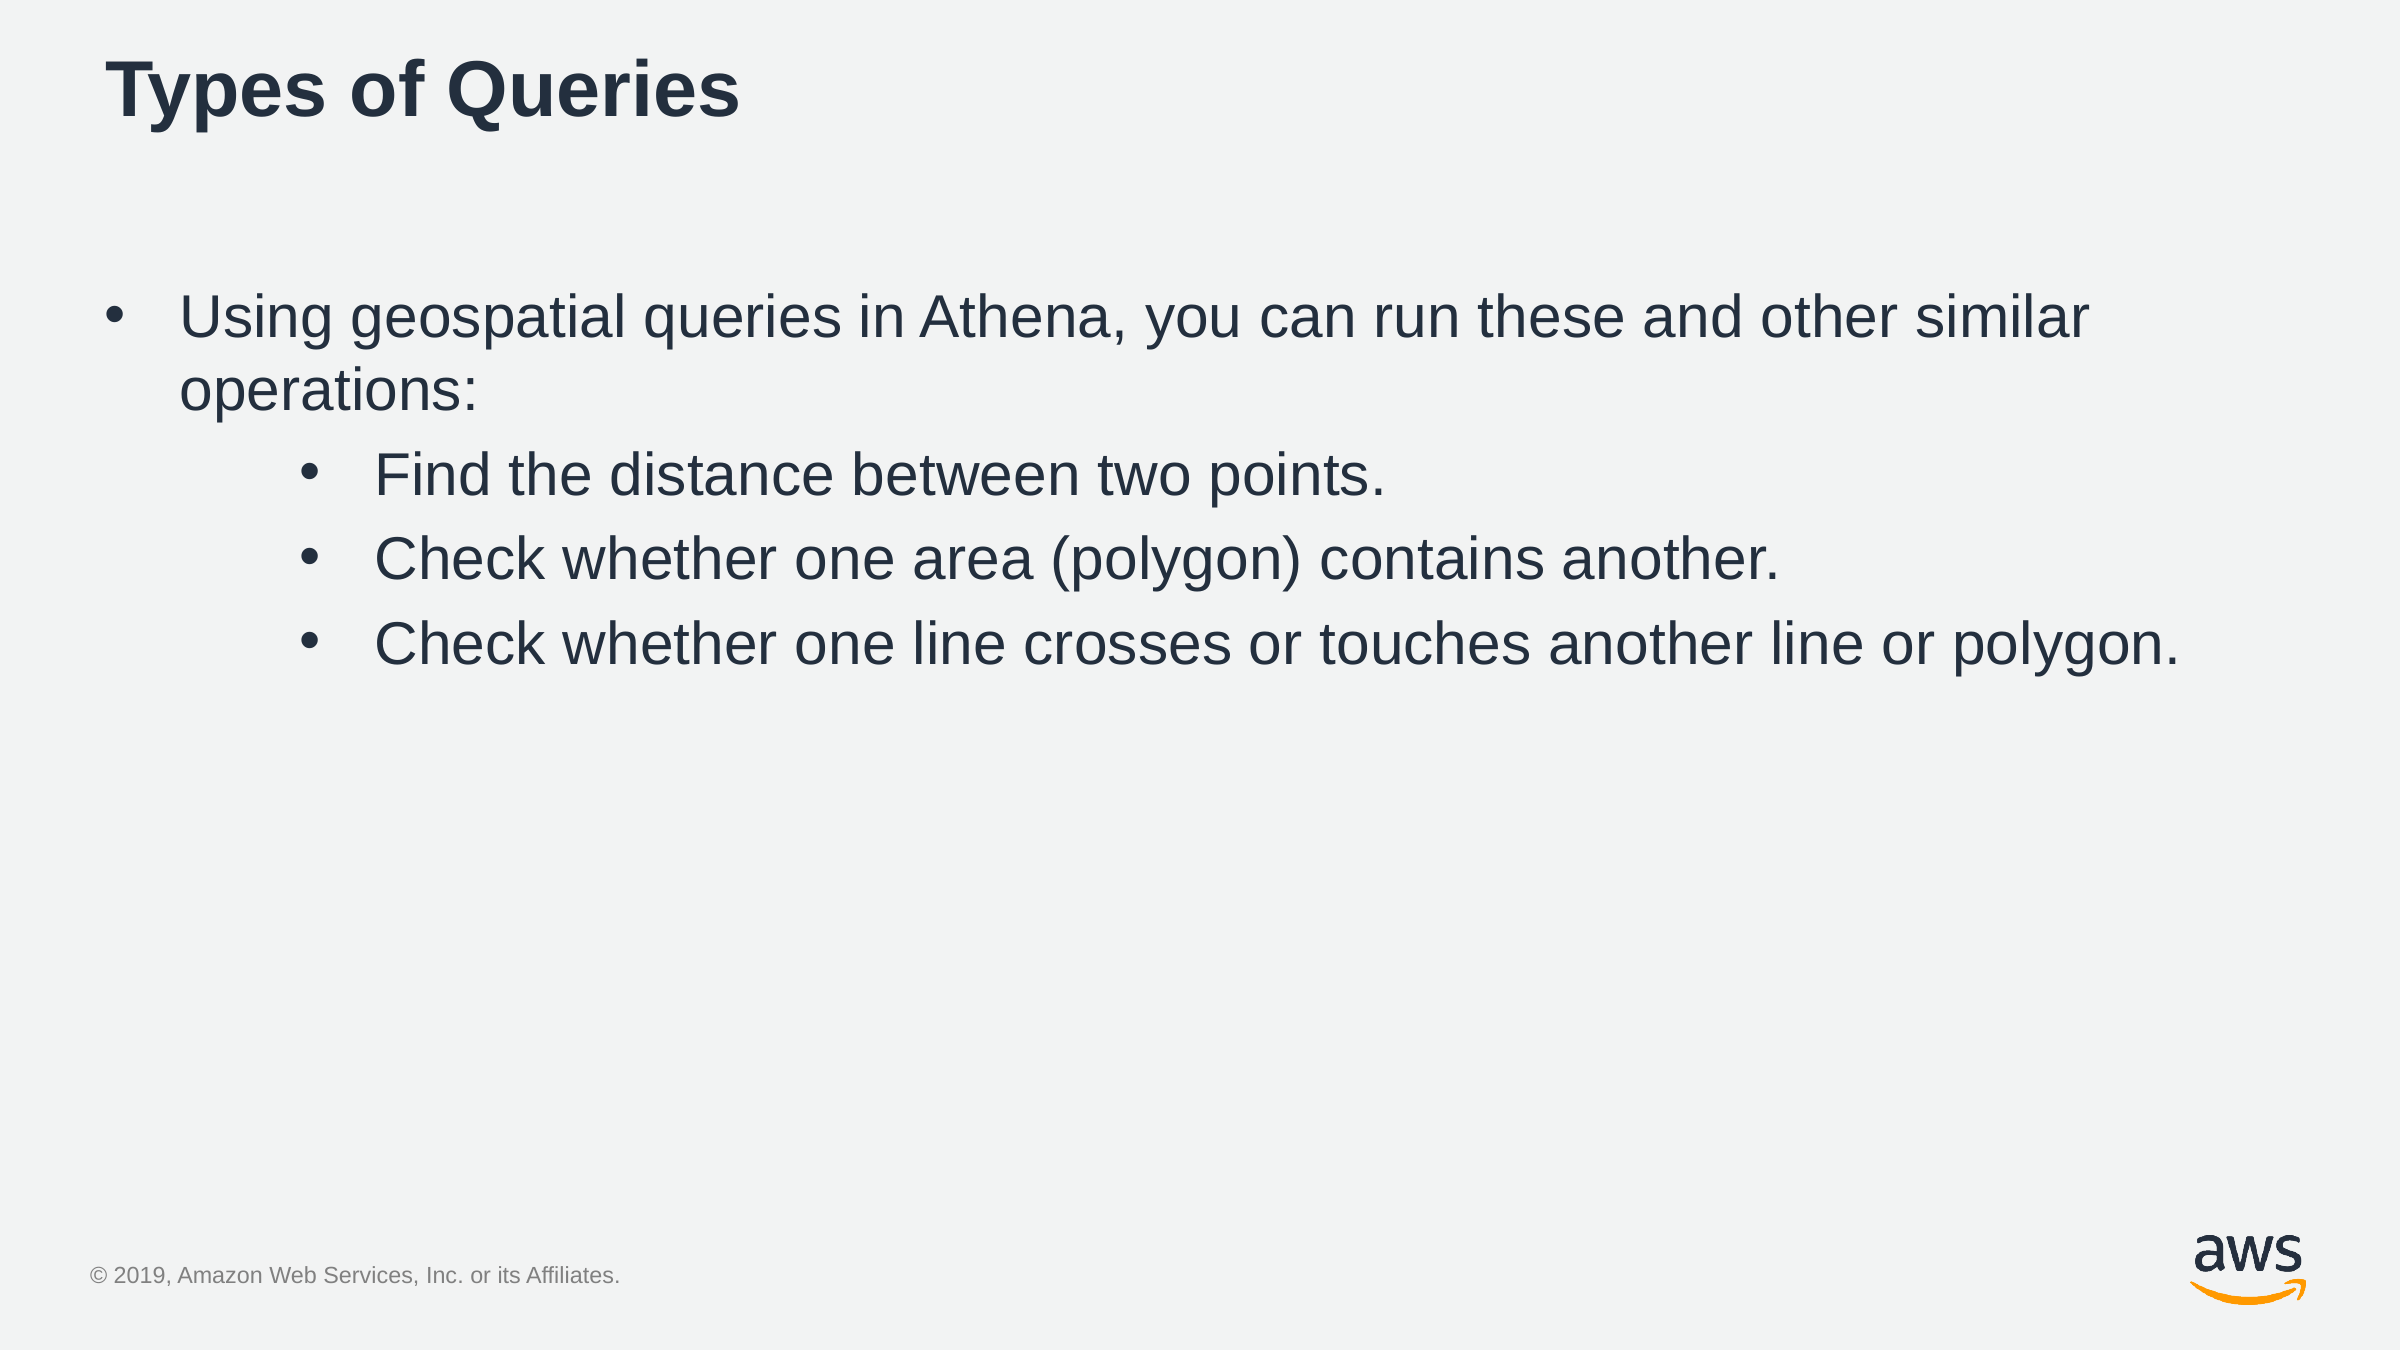

# Types of Queries
Using geospatial queries in Athena, you can run these and other similar operations:
Find the distance between two points.
Check whether one area (polygon) contains another.
Check whether one line crosses or touches another line or polygon.